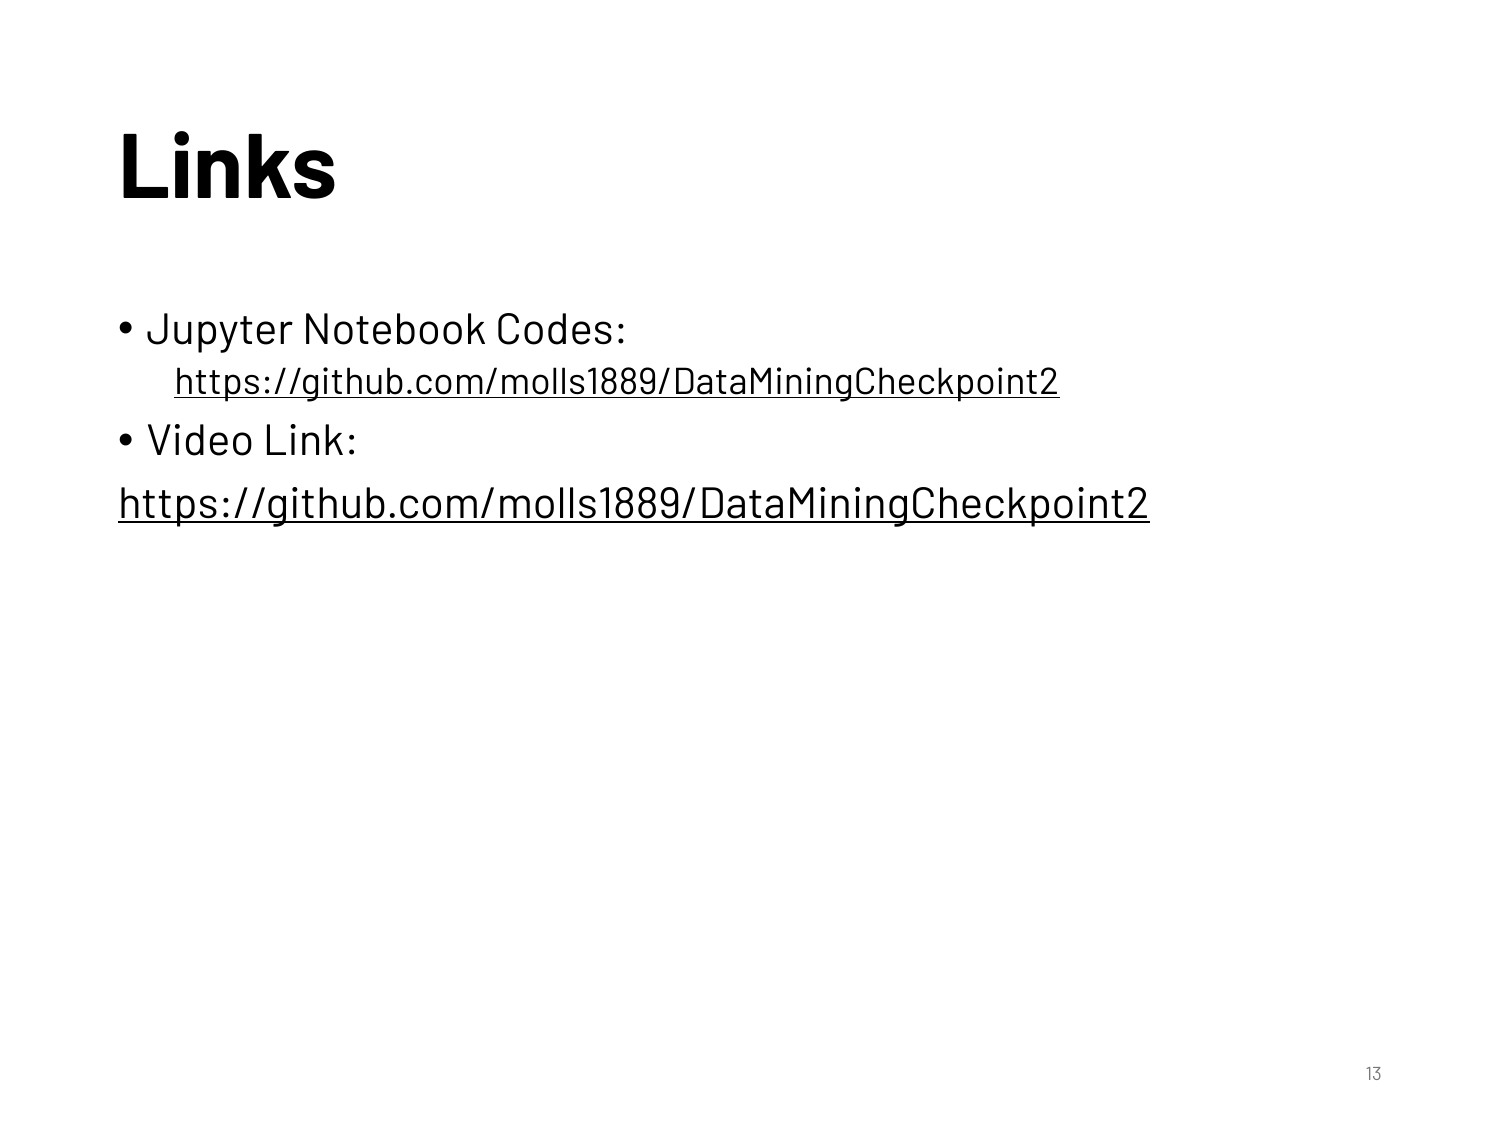

# Links
Jupyter Notebook Codes:
https://github.com/molls1889/DataMiningCheckpoint2
Video Link:
https://github.com/molls1889/DataMiningCheckpoint2

13